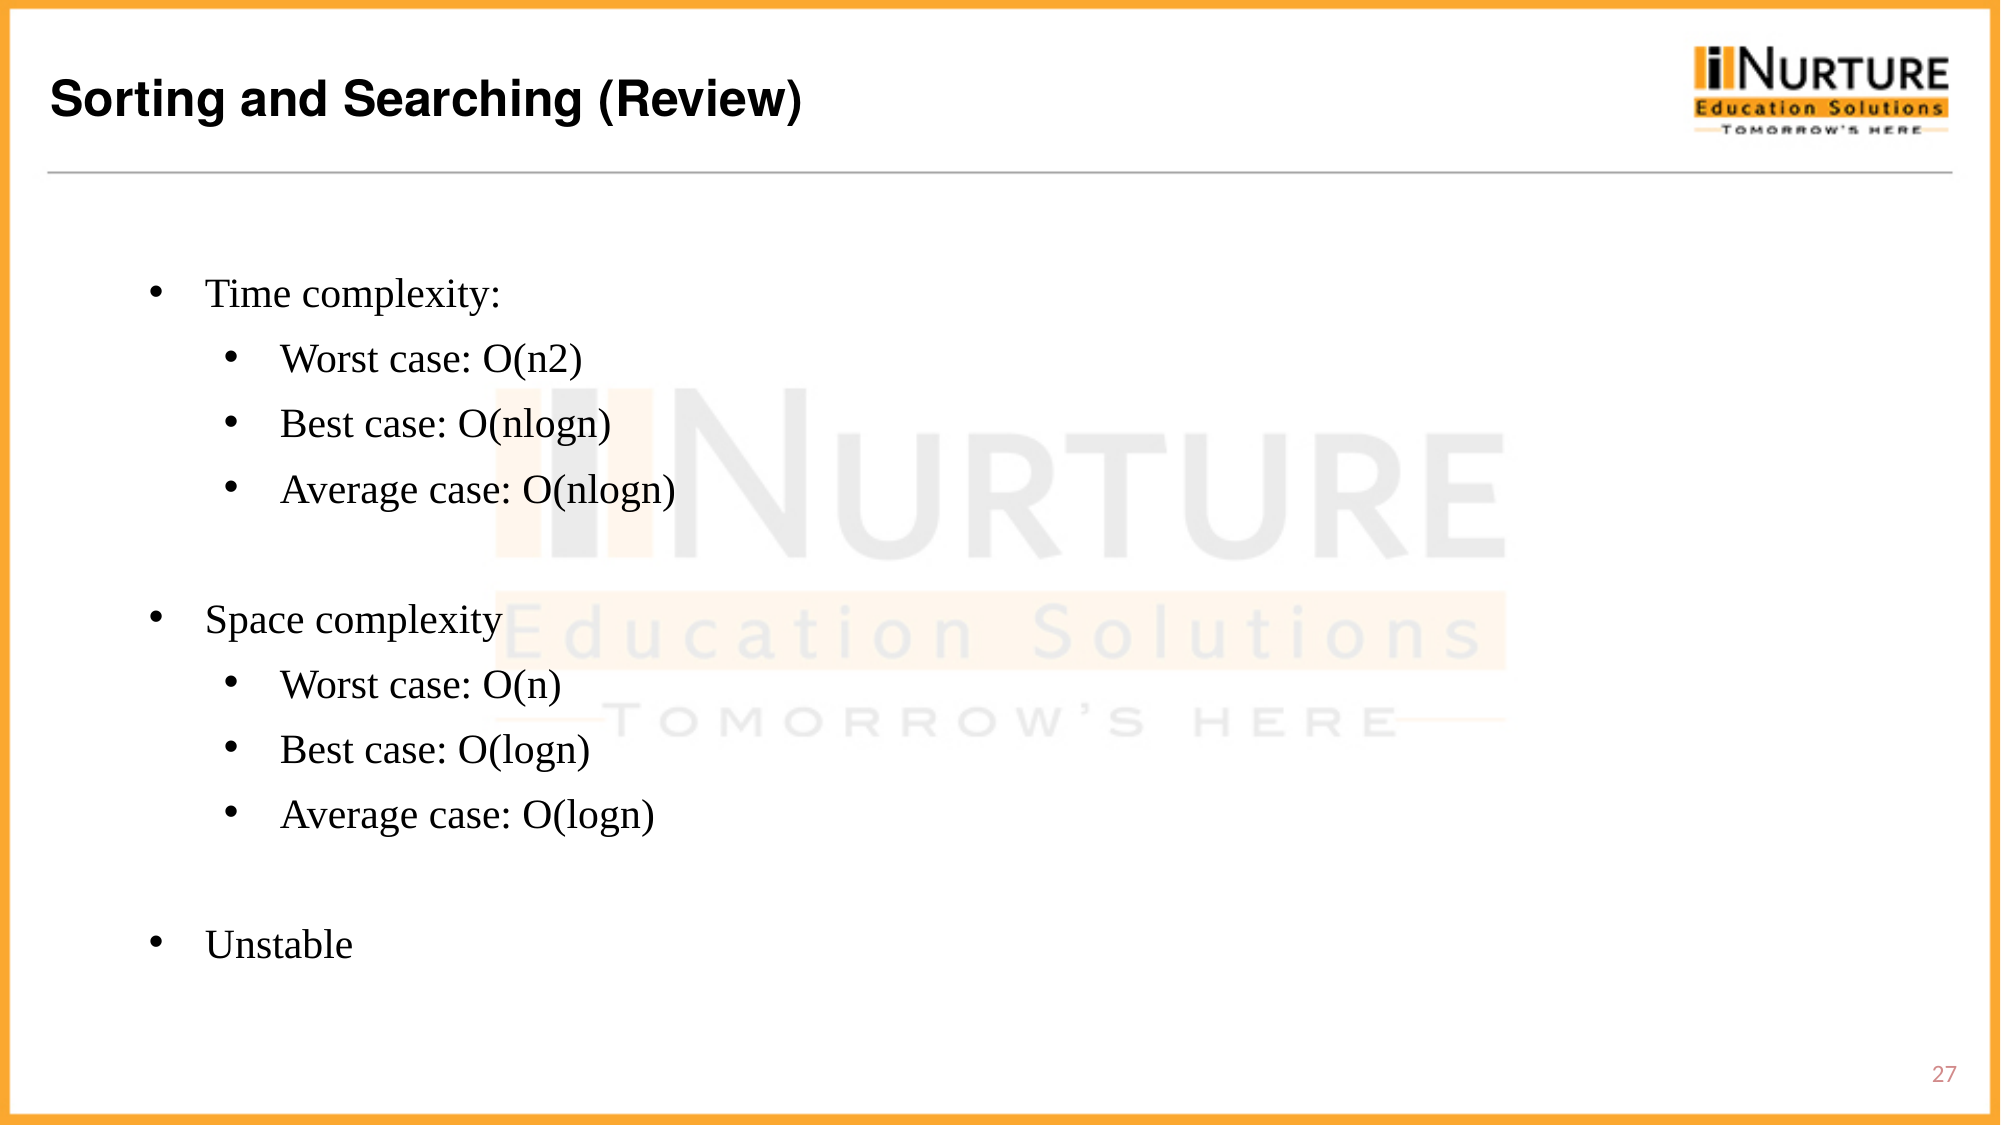

Sorting and Searching (Review)

Time complexity:
Worst case: O(n2)
Best case: O(nlogn)
Average case: O(nlogn)

Space complexity
Worst case: O(n)
Best case: O(logn)
Average case: O(logn)

Unstable
27